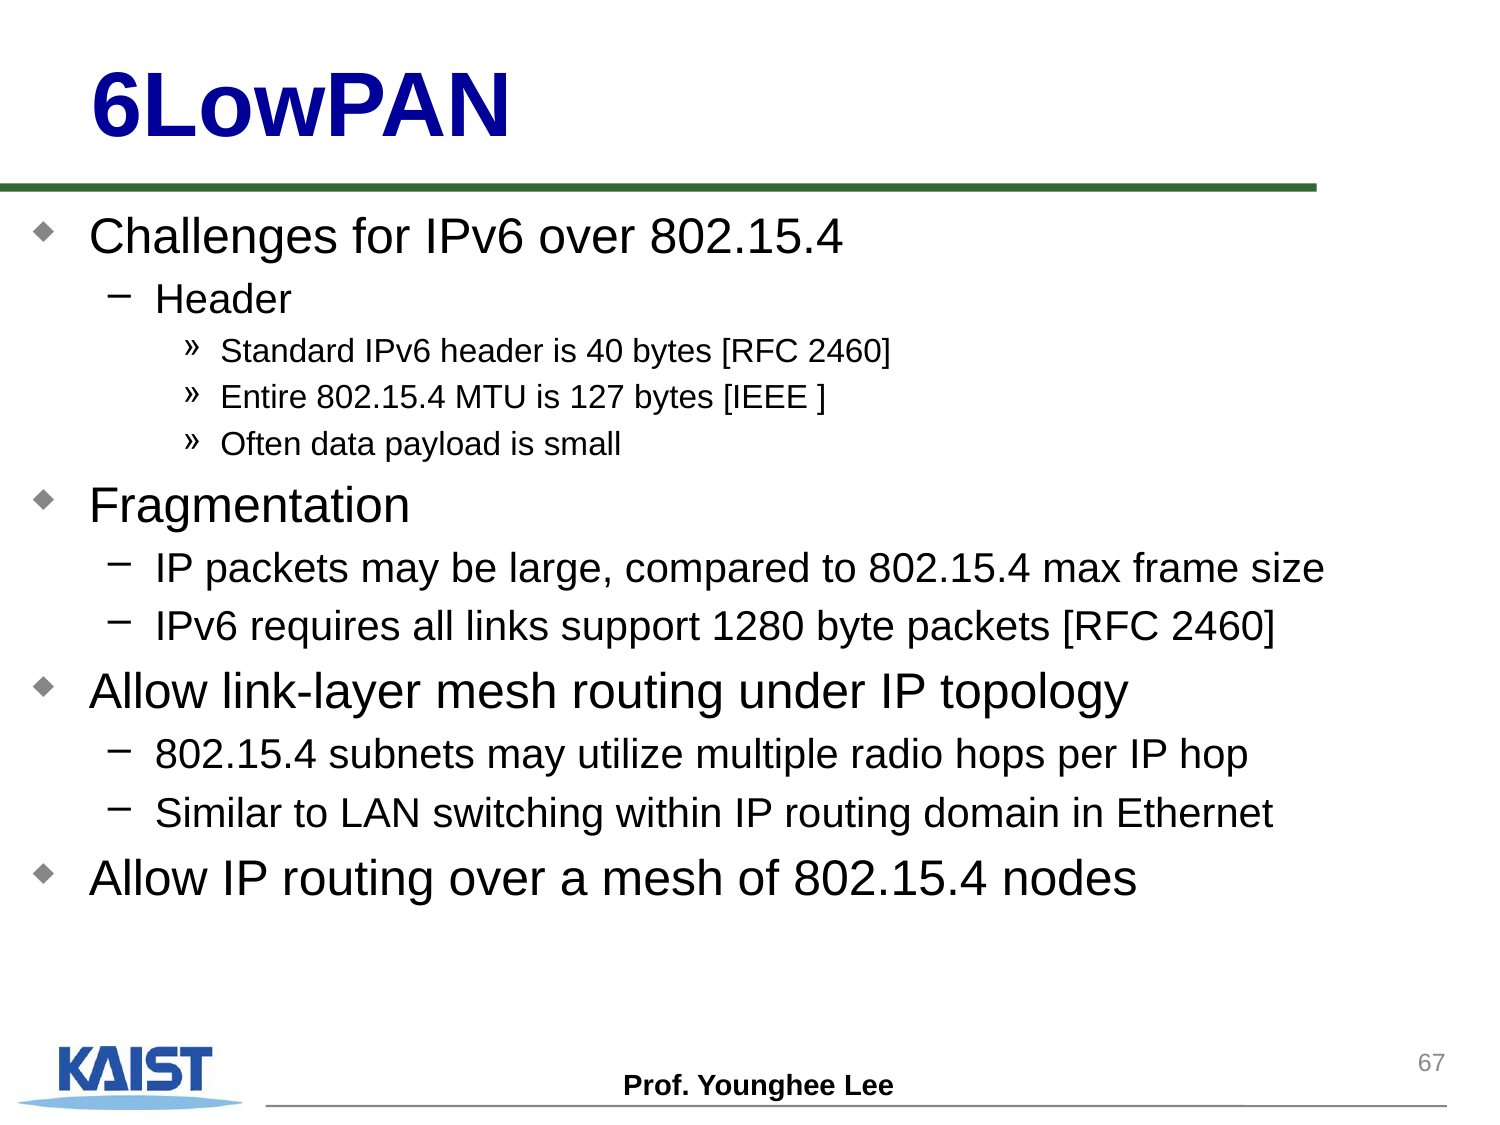

# 6LowPAN
Challenges for IPv6 over 802.15.4
Header
Standard IPv6 header is 40 bytes [RFC 2460]
Entire 802.15.4 MTU is 127 bytes [IEEE ]
Often data payload is small
Fragmentation
IP packets may be large, compared to 802.15.4 max frame size
IPv6 requires all links support 1280 byte packets [RFC 2460]
Allow link-layer mesh routing under IP topology
802.15.4 subnets may utilize multiple radio hops per IP hop
Similar to LAN switching within IP routing domain in Ethernet
Allow IP routing over a mesh of 802.15.4 nodes
67